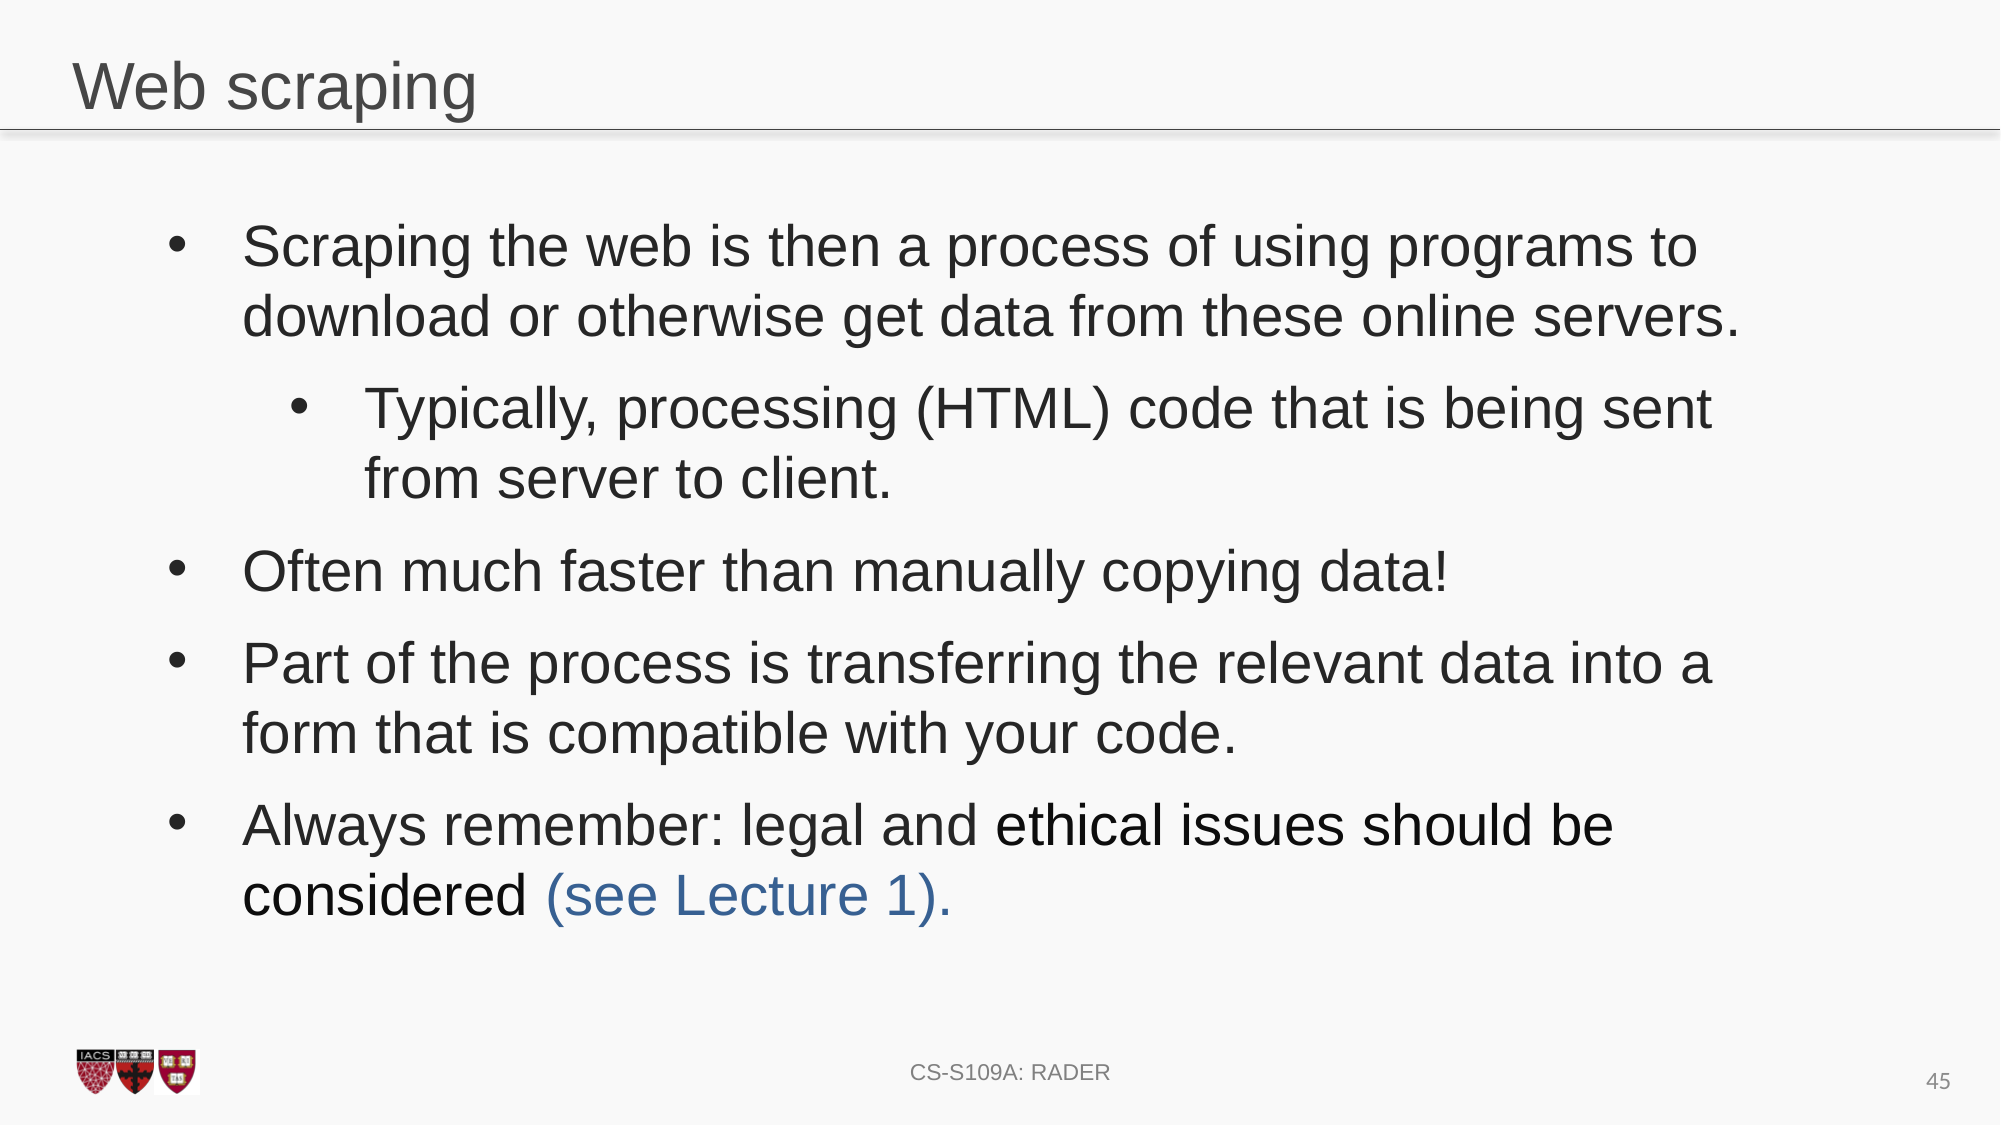

# Web scraping
Scraping the web is then a process of using programs to download or otherwise get data from these online servers.
Typically, processing (HTML) code that is being sent from server to client.
Often much faster than manually copying data!
Part of the process is transferring the relevant data into a form that is compatible with your code.
Always remember: legal and ethical issues should be considered (see Lecture 1).
45